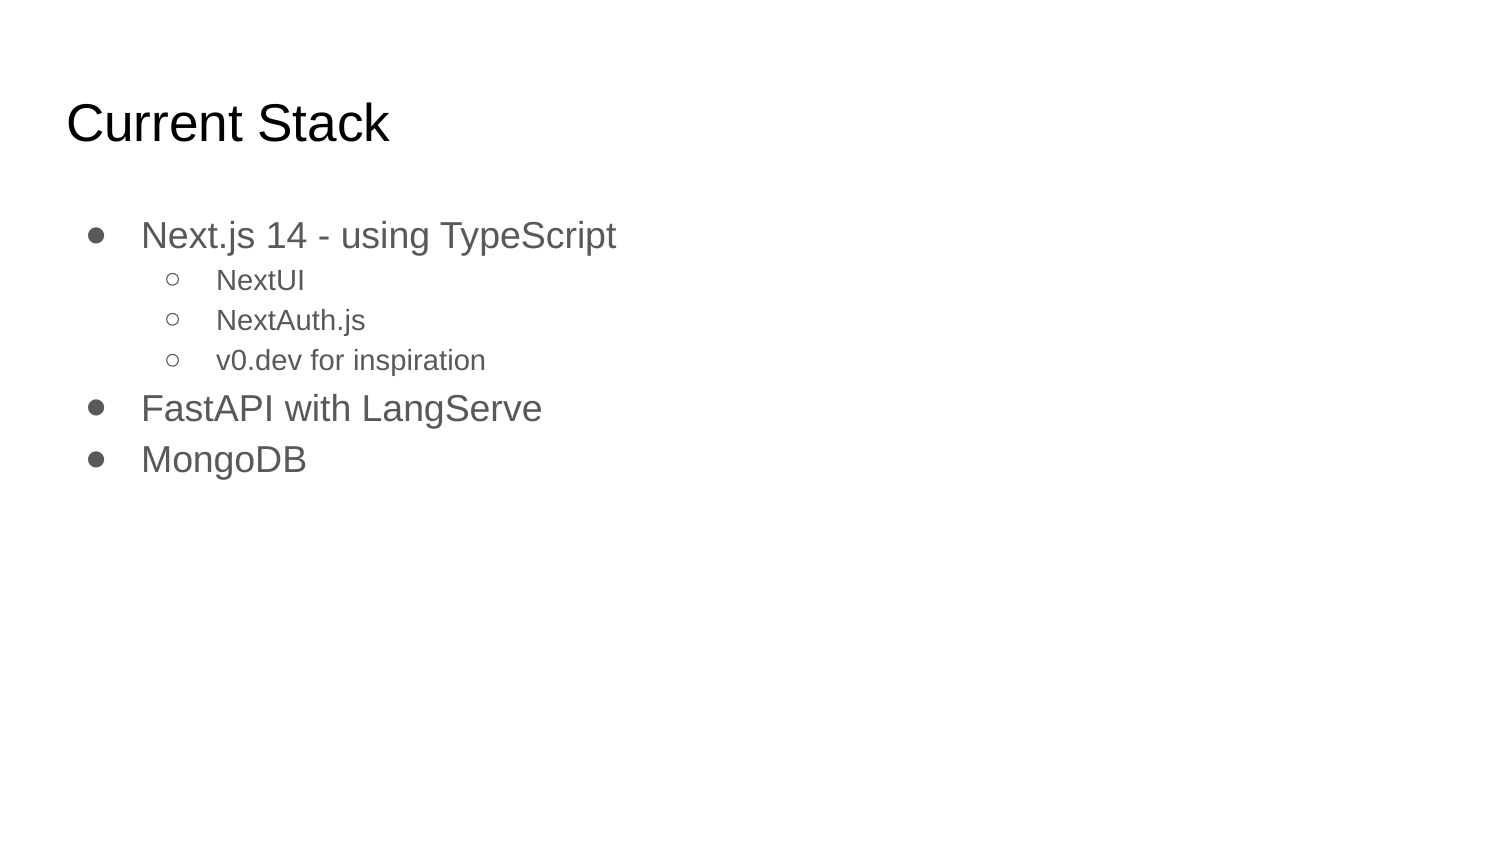

# Current Stack
Next.js 14 - using TypeScript
NextUI
NextAuth.js
v0.dev for inspiration
FastAPI with LangServe
MongoDB